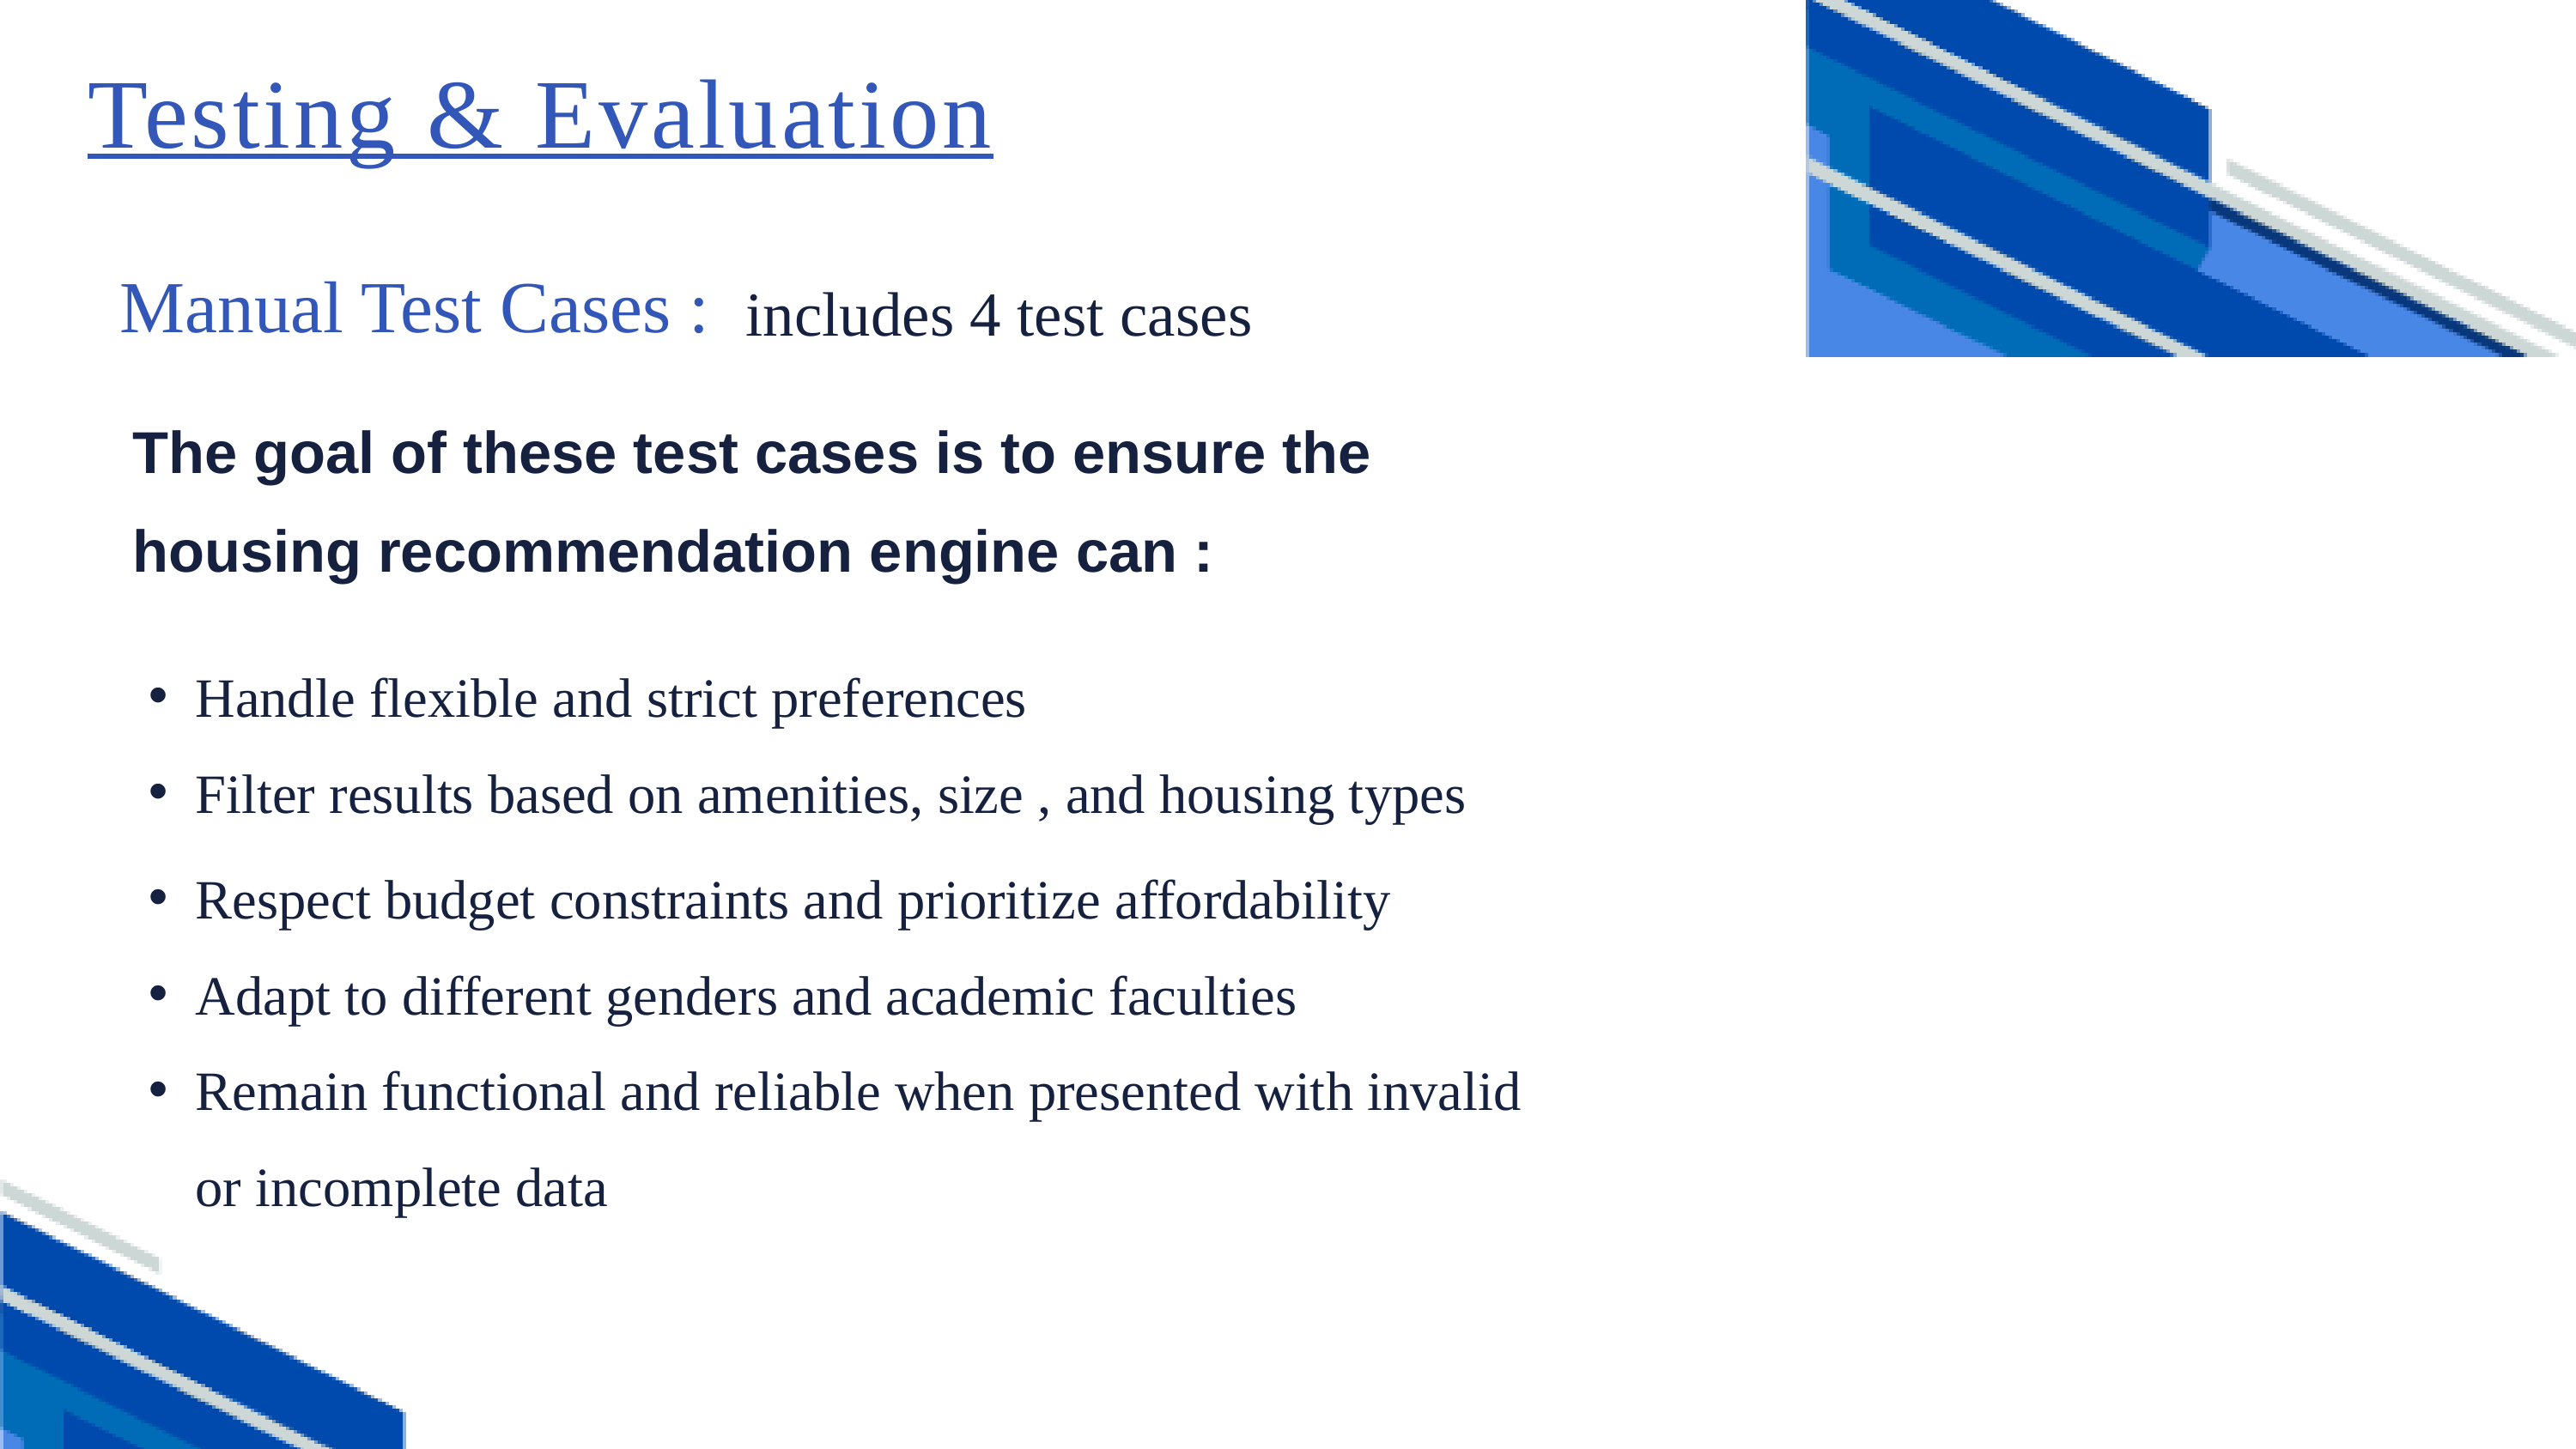

Testing & Evaluation

 Manual Test Cases :
 includes 4 test cases
The goal of these test cases is to ensure the housing recommendation engine can :
Handle flexible and strict preferences
Filter results based on amenities, size , and housing types
Respect budget constraints and prioritize affordability
Adapt to different genders and academic faculties
Remain functional and reliable when presented with invalid or incomplete data